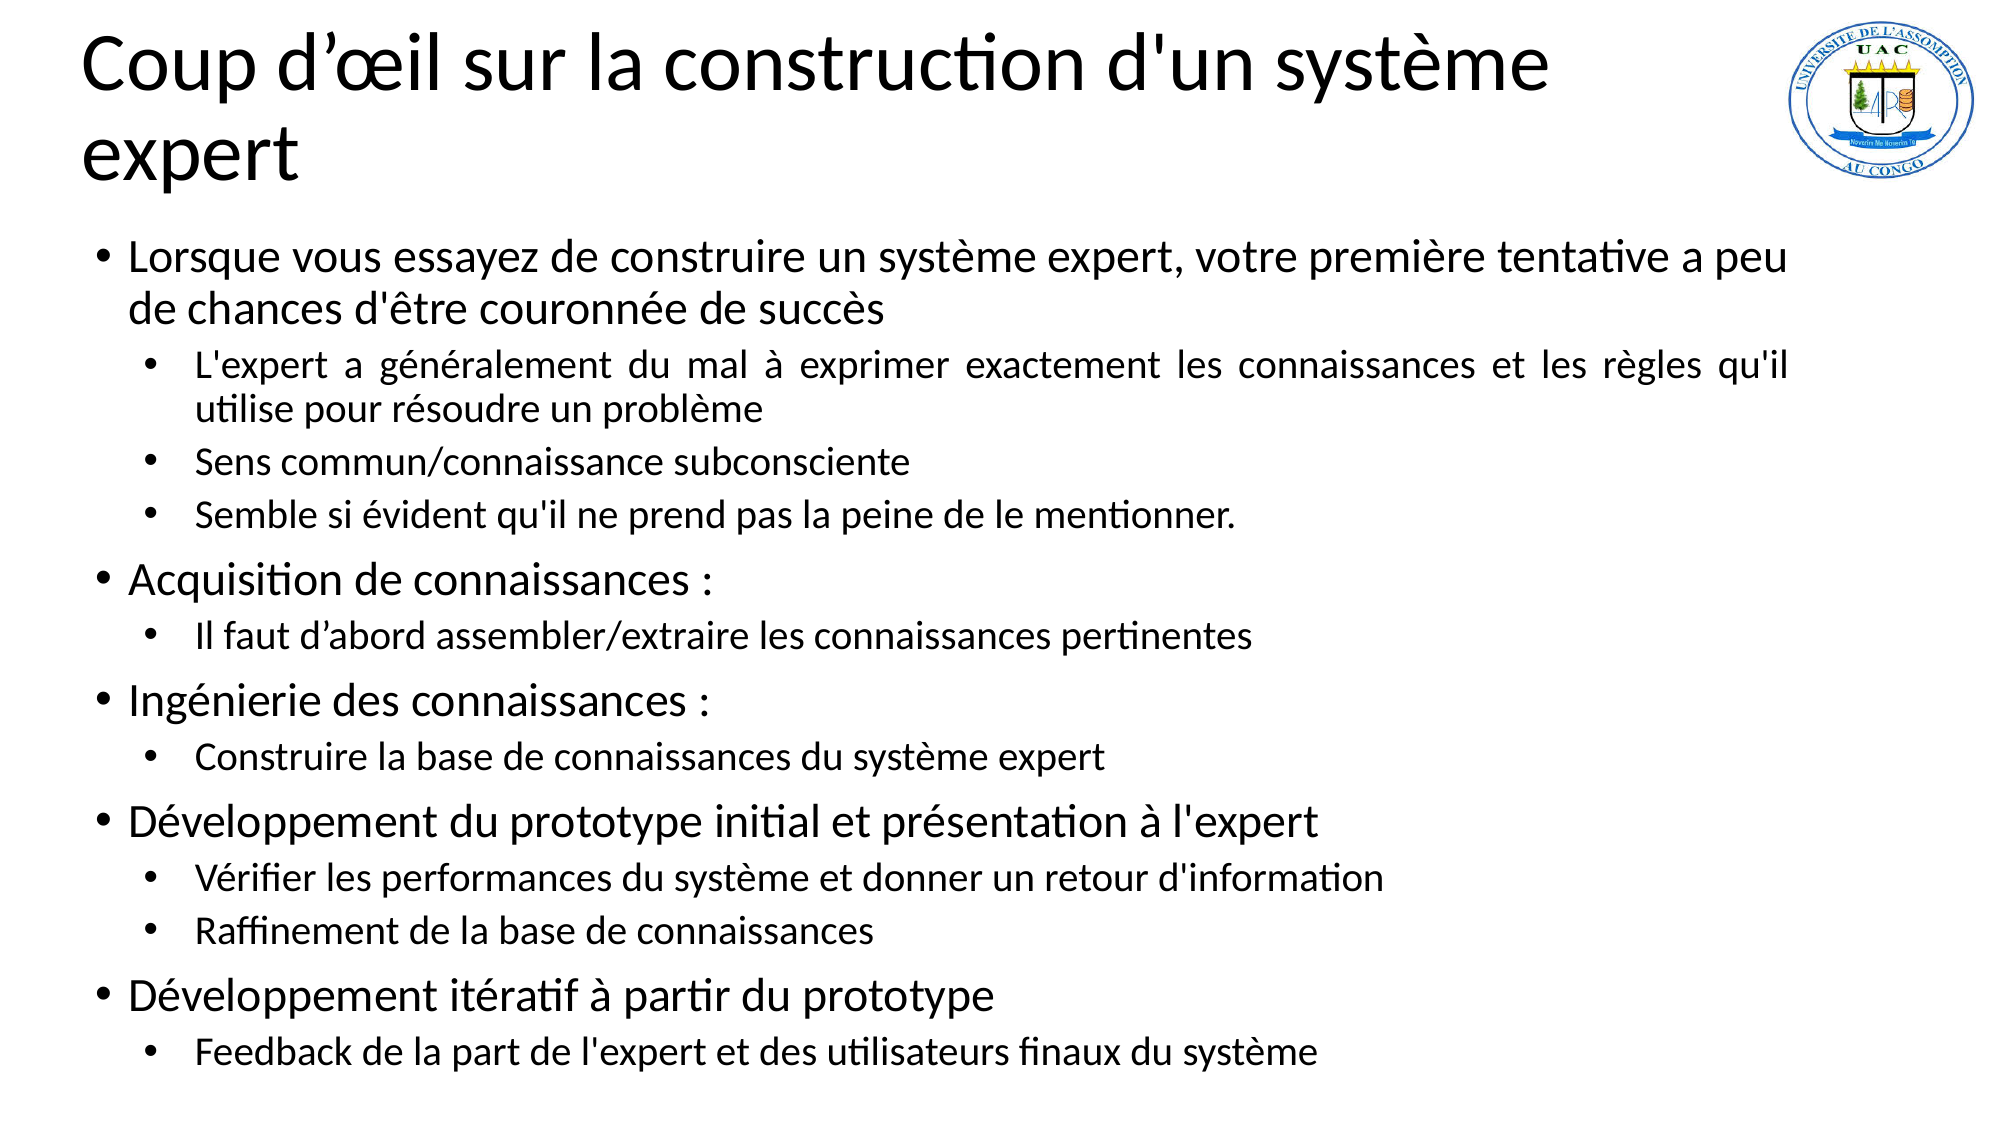

# Coup d’œil sur la construction d'un système expert
Lorsque vous essayez de construire un système expert, votre première tentative a peu de chances d'être couronnée de succès
L'expert a généralement du mal à exprimer exactement les connaissances et les règles qu'il utilise pour résoudre un problème
Sens commun/connaissance subconsciente
Semble si évident qu'il ne prend pas la peine de le mentionner.
Acquisition de connaissances :
Il faut d’abord assembler/extraire les connaissances pertinentes
Ingénierie des connaissances :
Construire la base de connaissances du système expert
Développement du prototype initial et présentation à l'expert
Vérifier les performances du système et donner un retour d'information
Raffinement de la base de connaissances
Développement itératif à partir du prototype
Feedback de la part de l'expert et des utilisateurs finaux du système